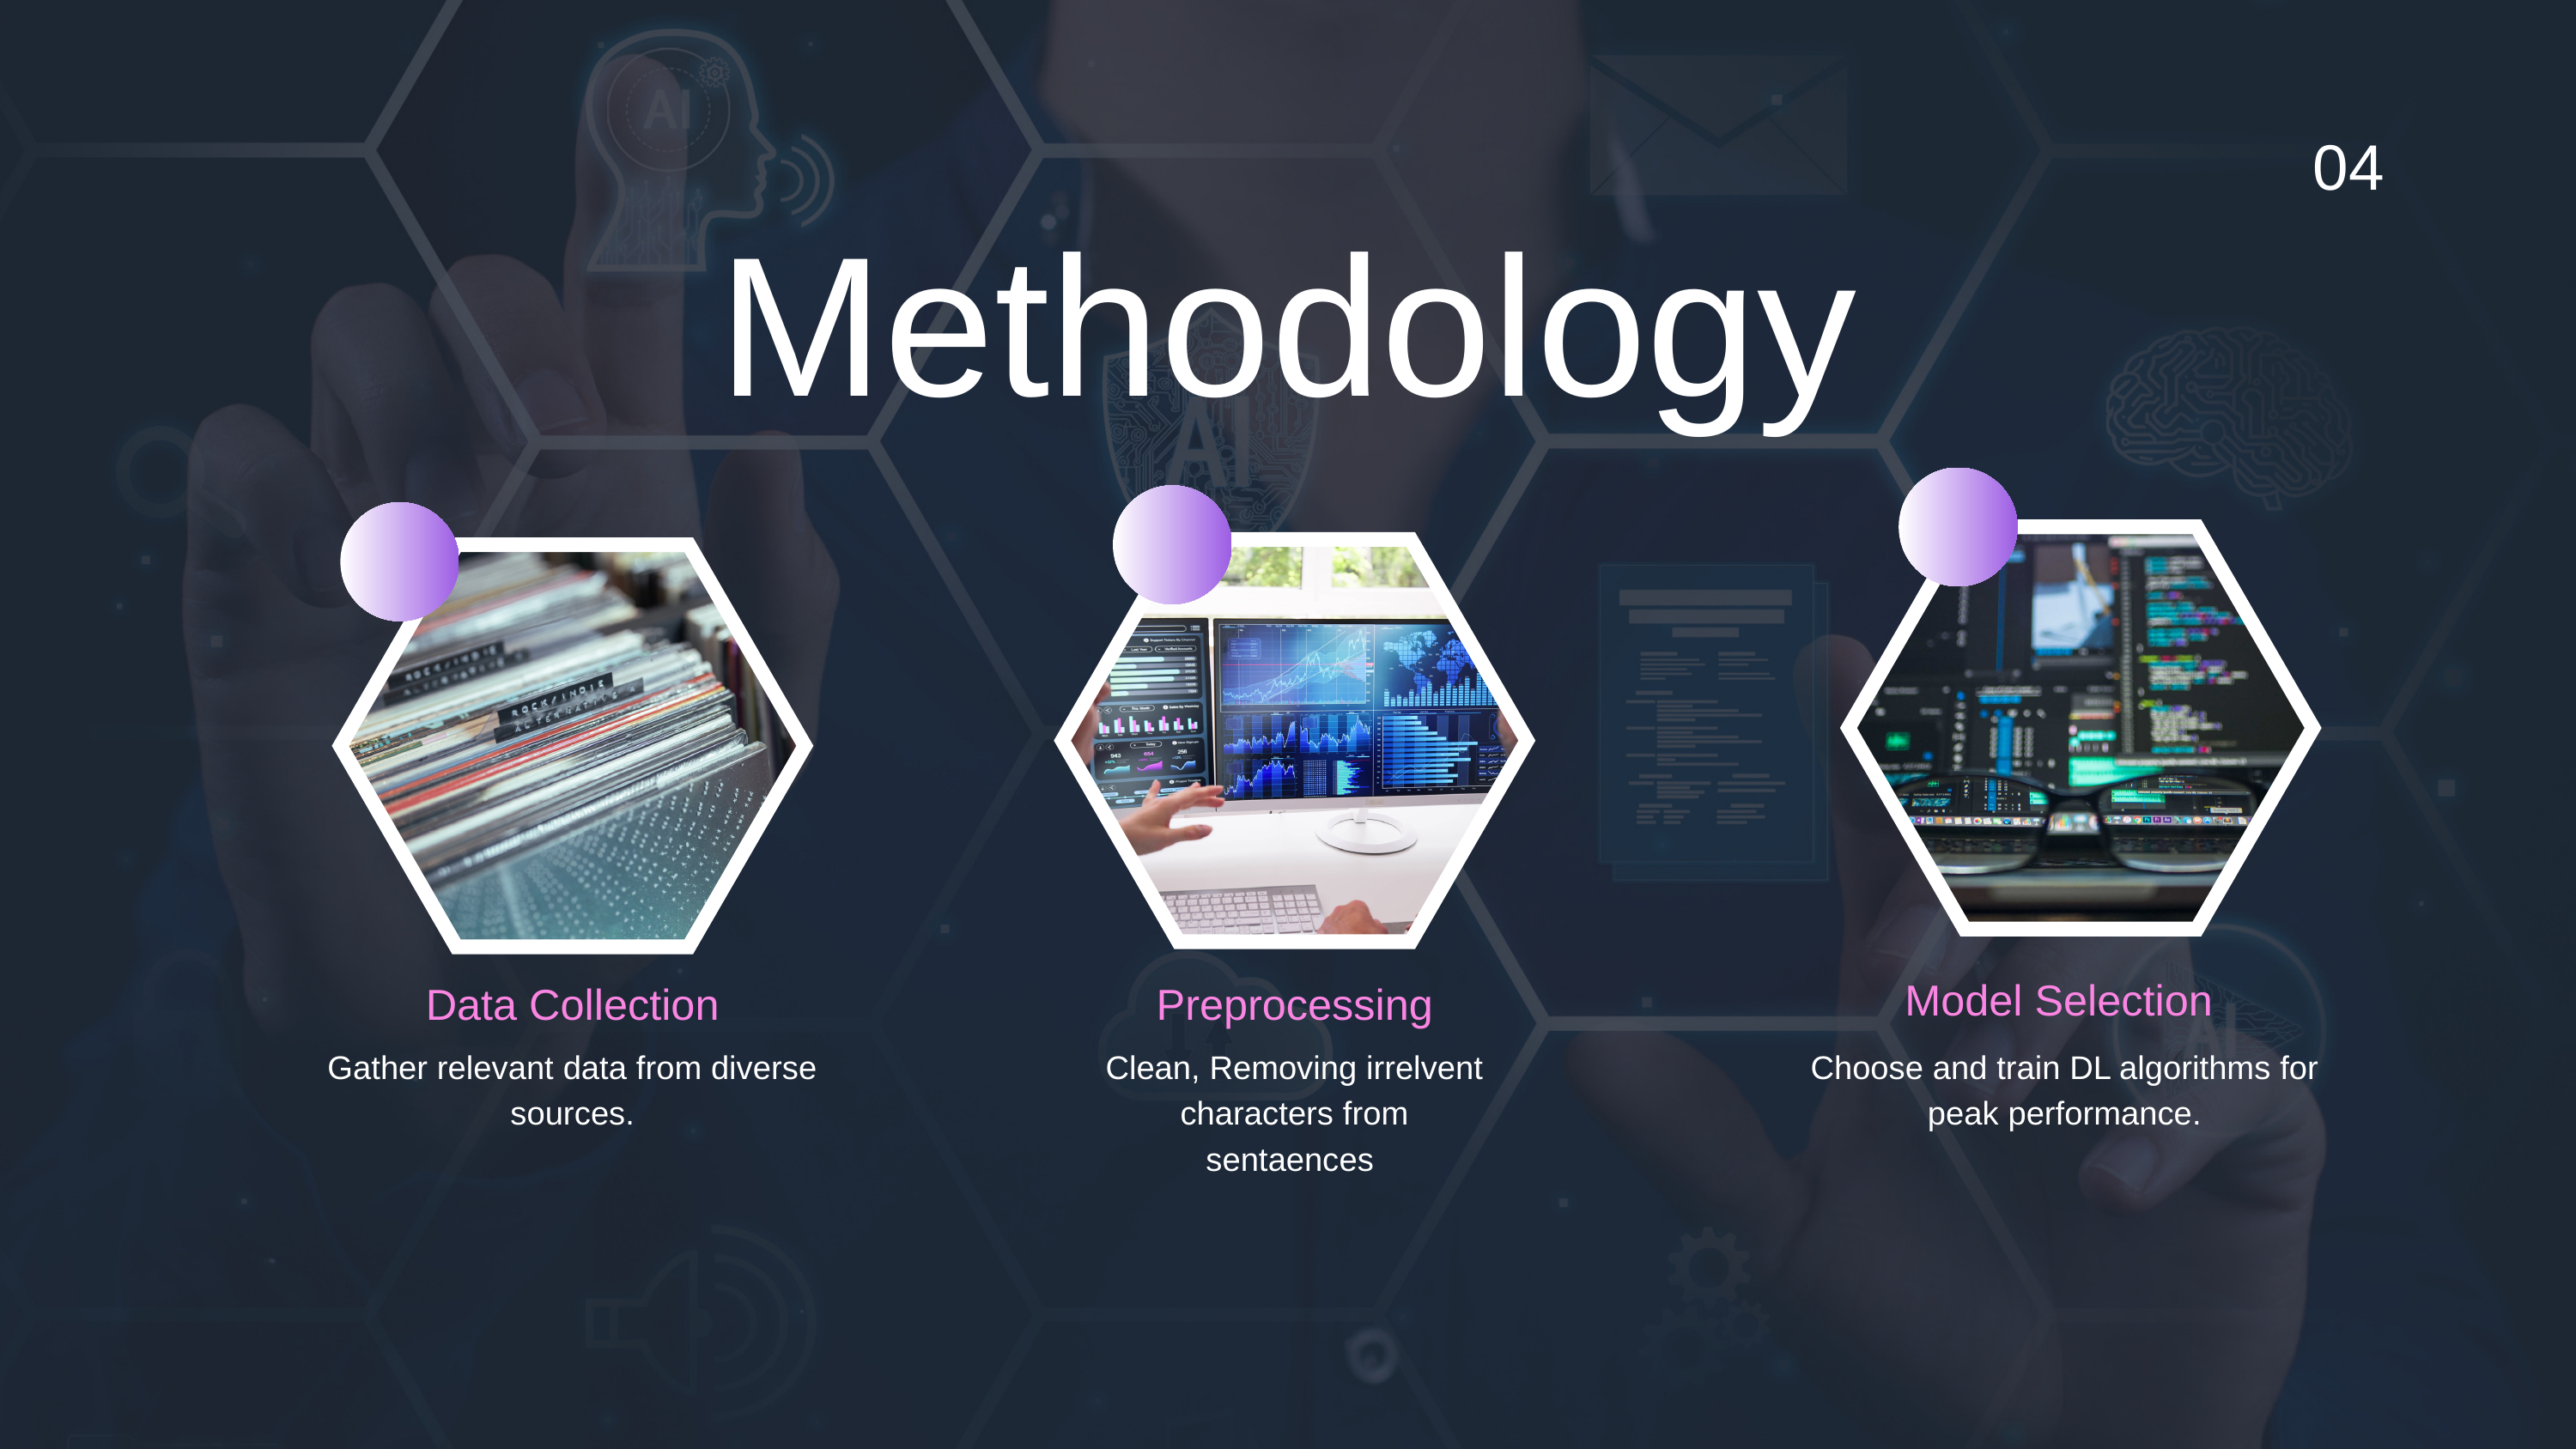

04
Methodology

Data Collection
Preprocessing
Model Selection
Gather relevant data from diverse sources.
Clean, Removing irrelvent characters from sentaences
Choose and train DL algorithms for peak performance.